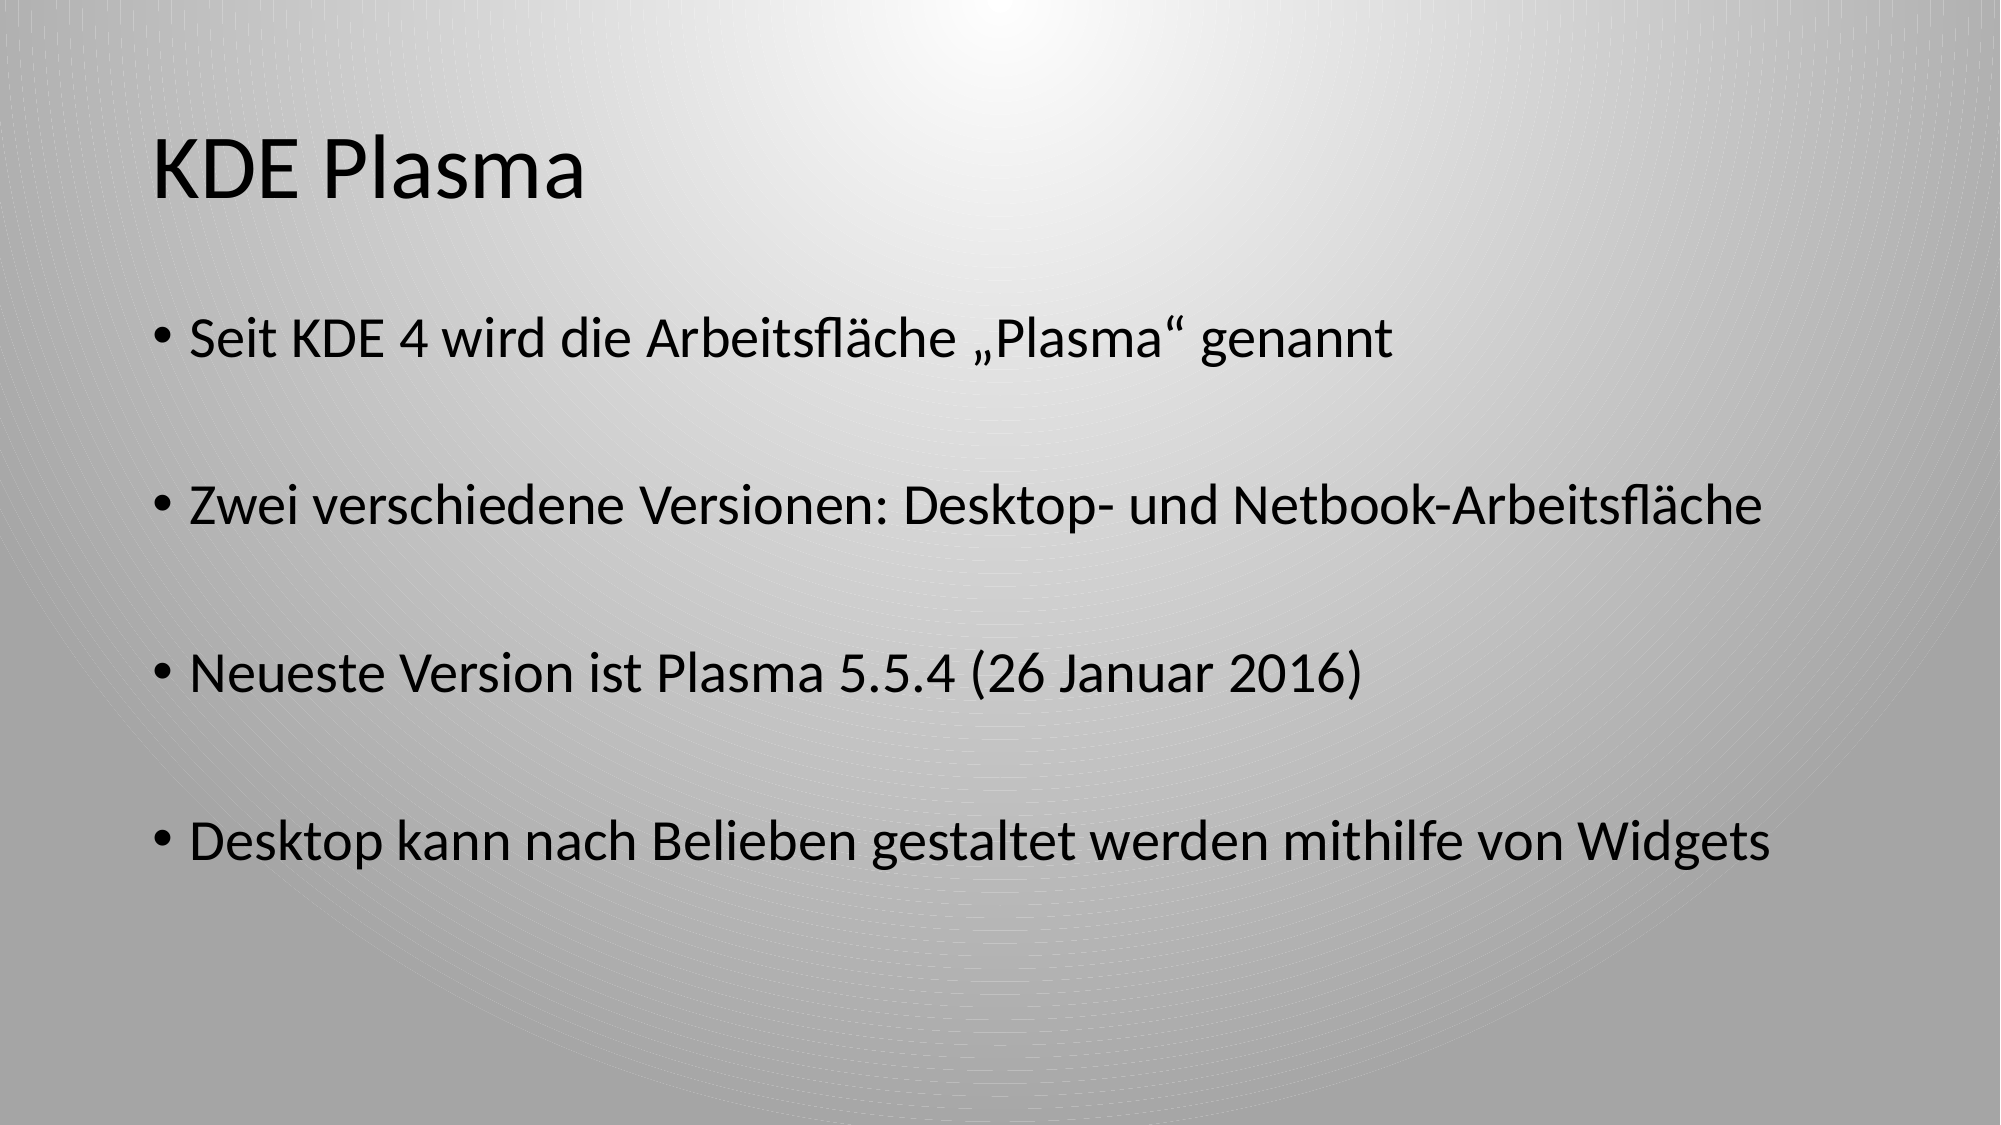

# KDE Plasma
Seit KDE 4 wird die Arbeitsfläche „Plasma“ genannt

Zwei verschiedene Versionen: Desktop- und Netbook-Arbeitsfläche

Neueste Version ist Plasma 5.5.4 (26 Januar 2016)

Desktop kann nach Belieben gestaltet werden mithilfe von Widgets